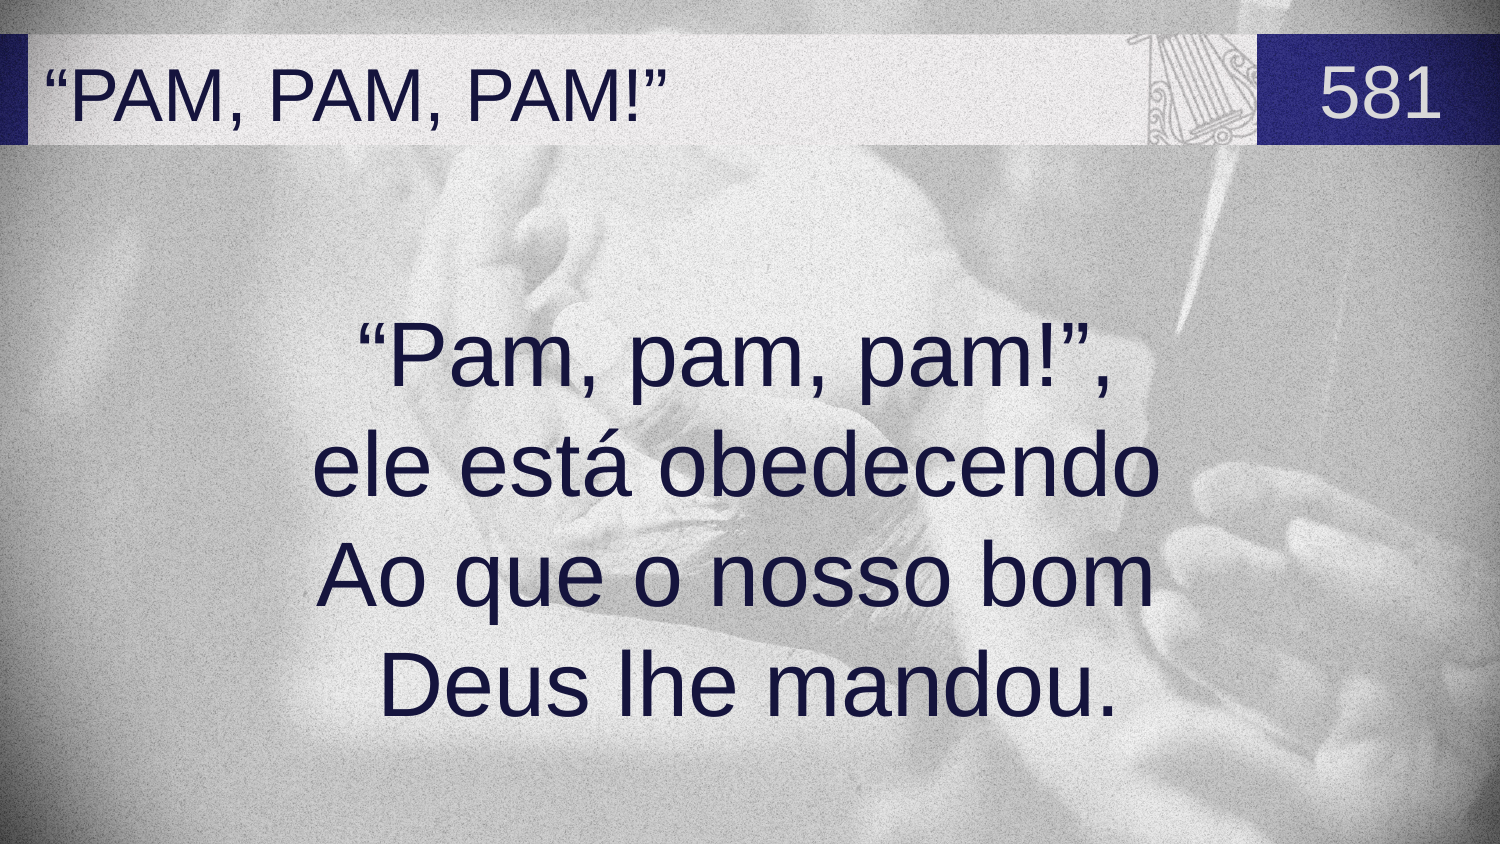

# “PAM, PAM, PAM!”
581
“Pam, pam, pam!”,
ele está obedecendo
Ao que o nosso bom
Deus lhe mandou.